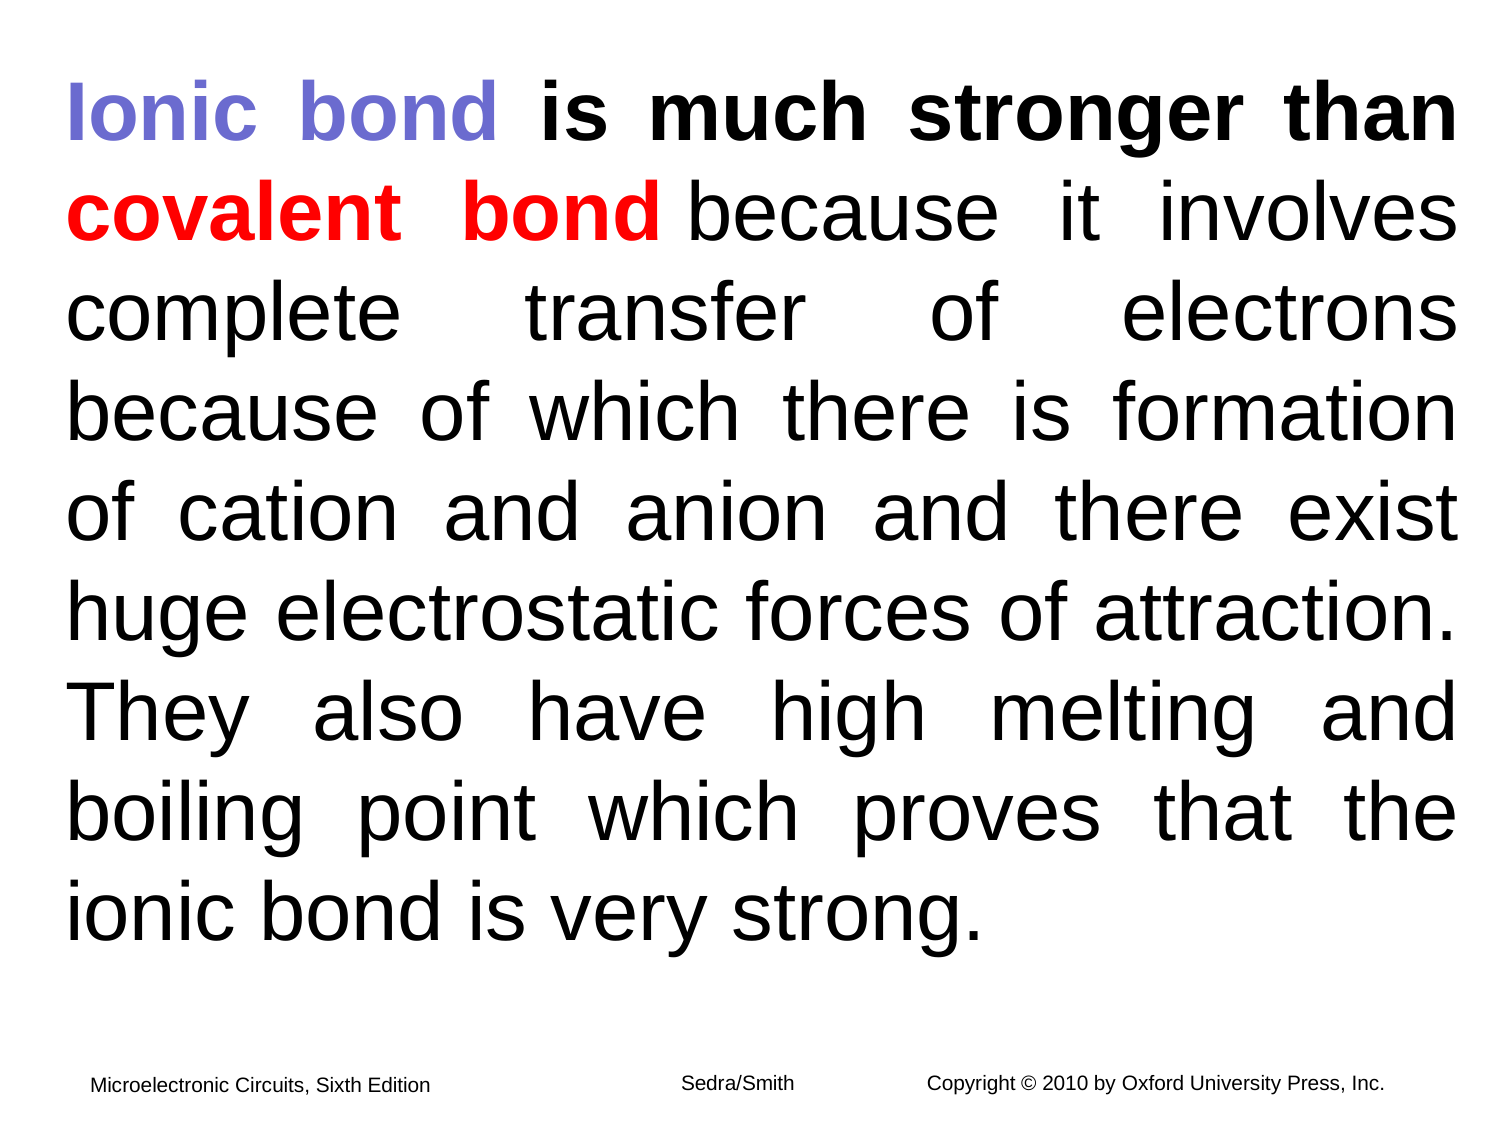

Ionic bond is much stronger than covalent bond because it involves complete transfer of electrons because of which there is formation of cation and anion and there exist huge electrostatic forces of attraction. They also have high melting and boiling point which proves that the ionic bond is very strong.
 Sedra/Smith                       Copyright © 2010 by Oxford University Press, Inc.
Microelectronic Circuits, Sixth Edition